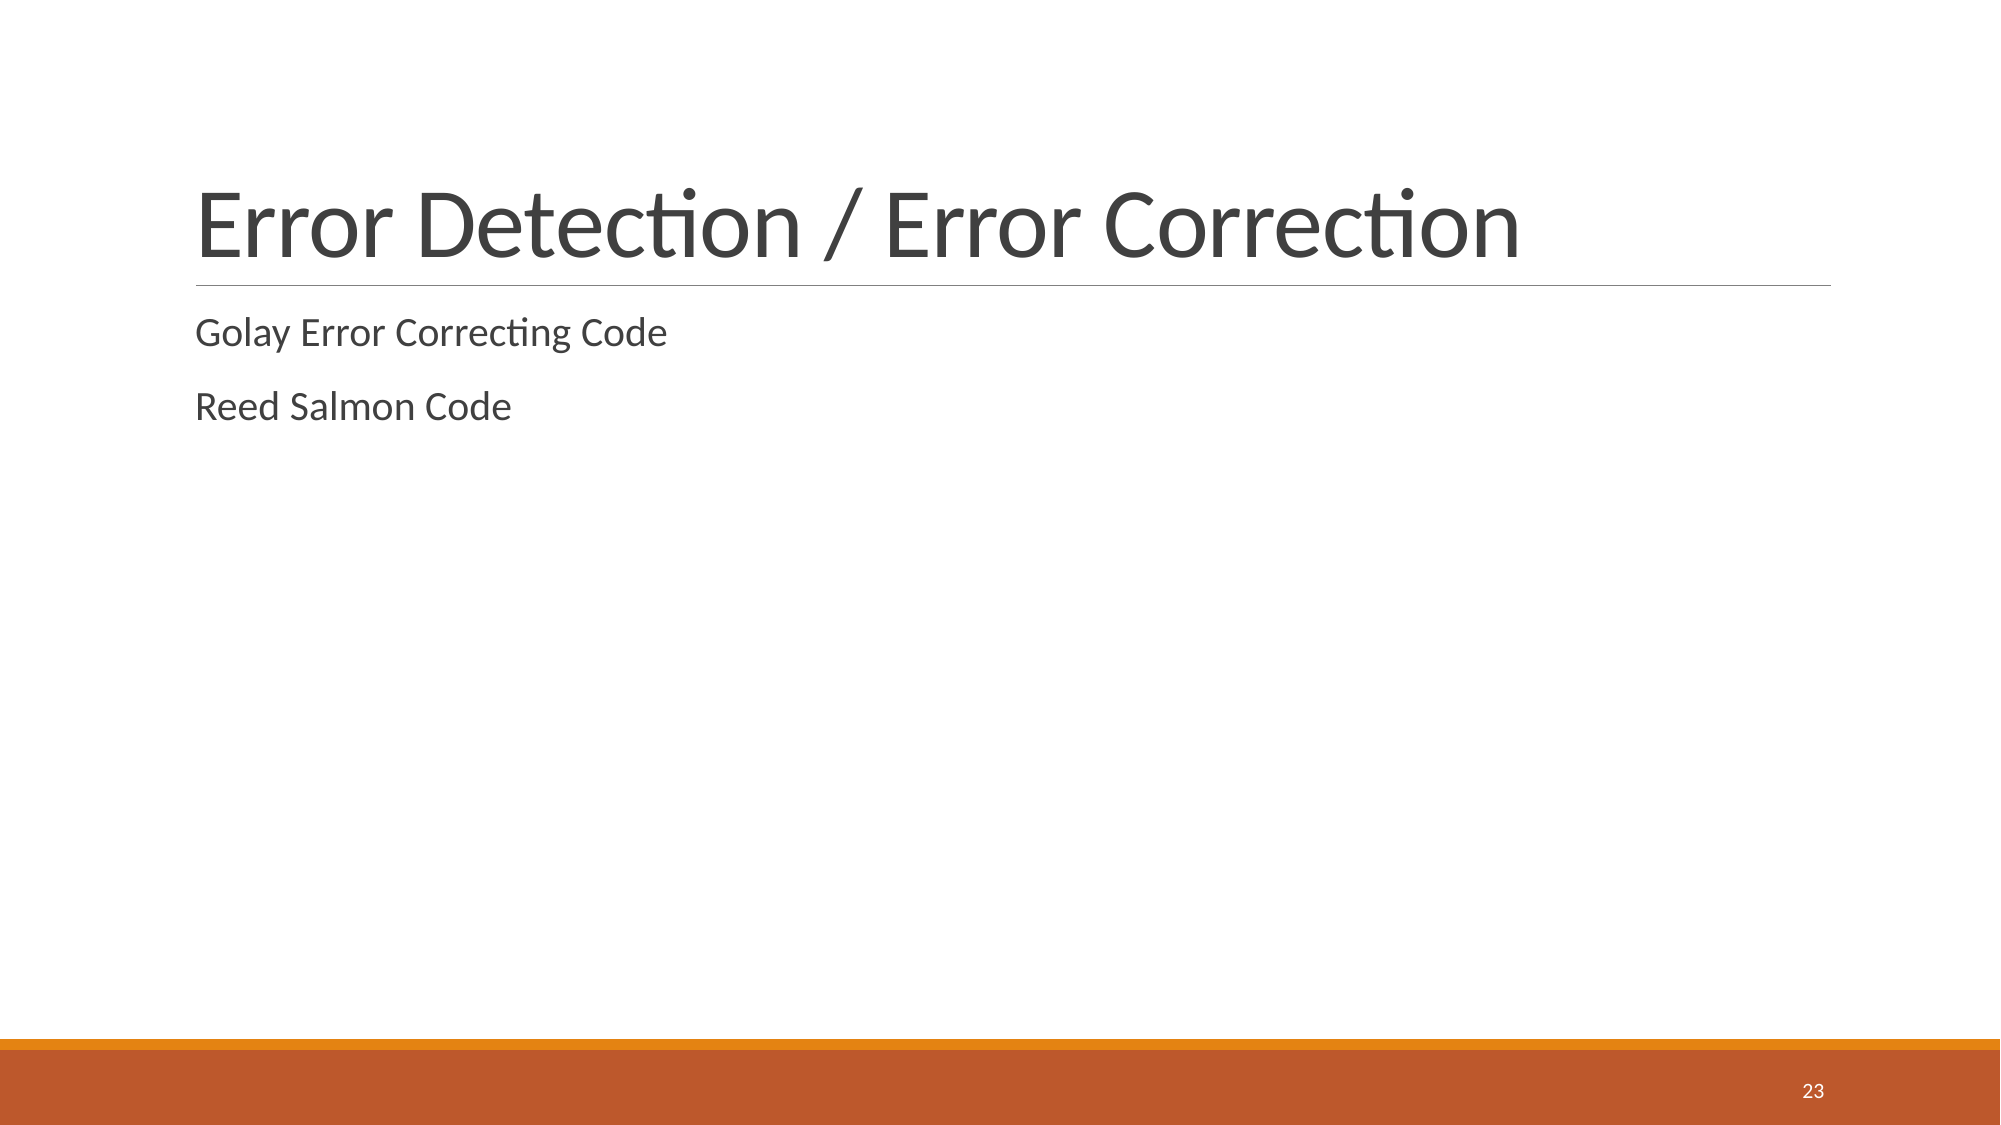

# Error Detection / Error Correction
Golay Error Correcting Code
Reed Salmon Code
23